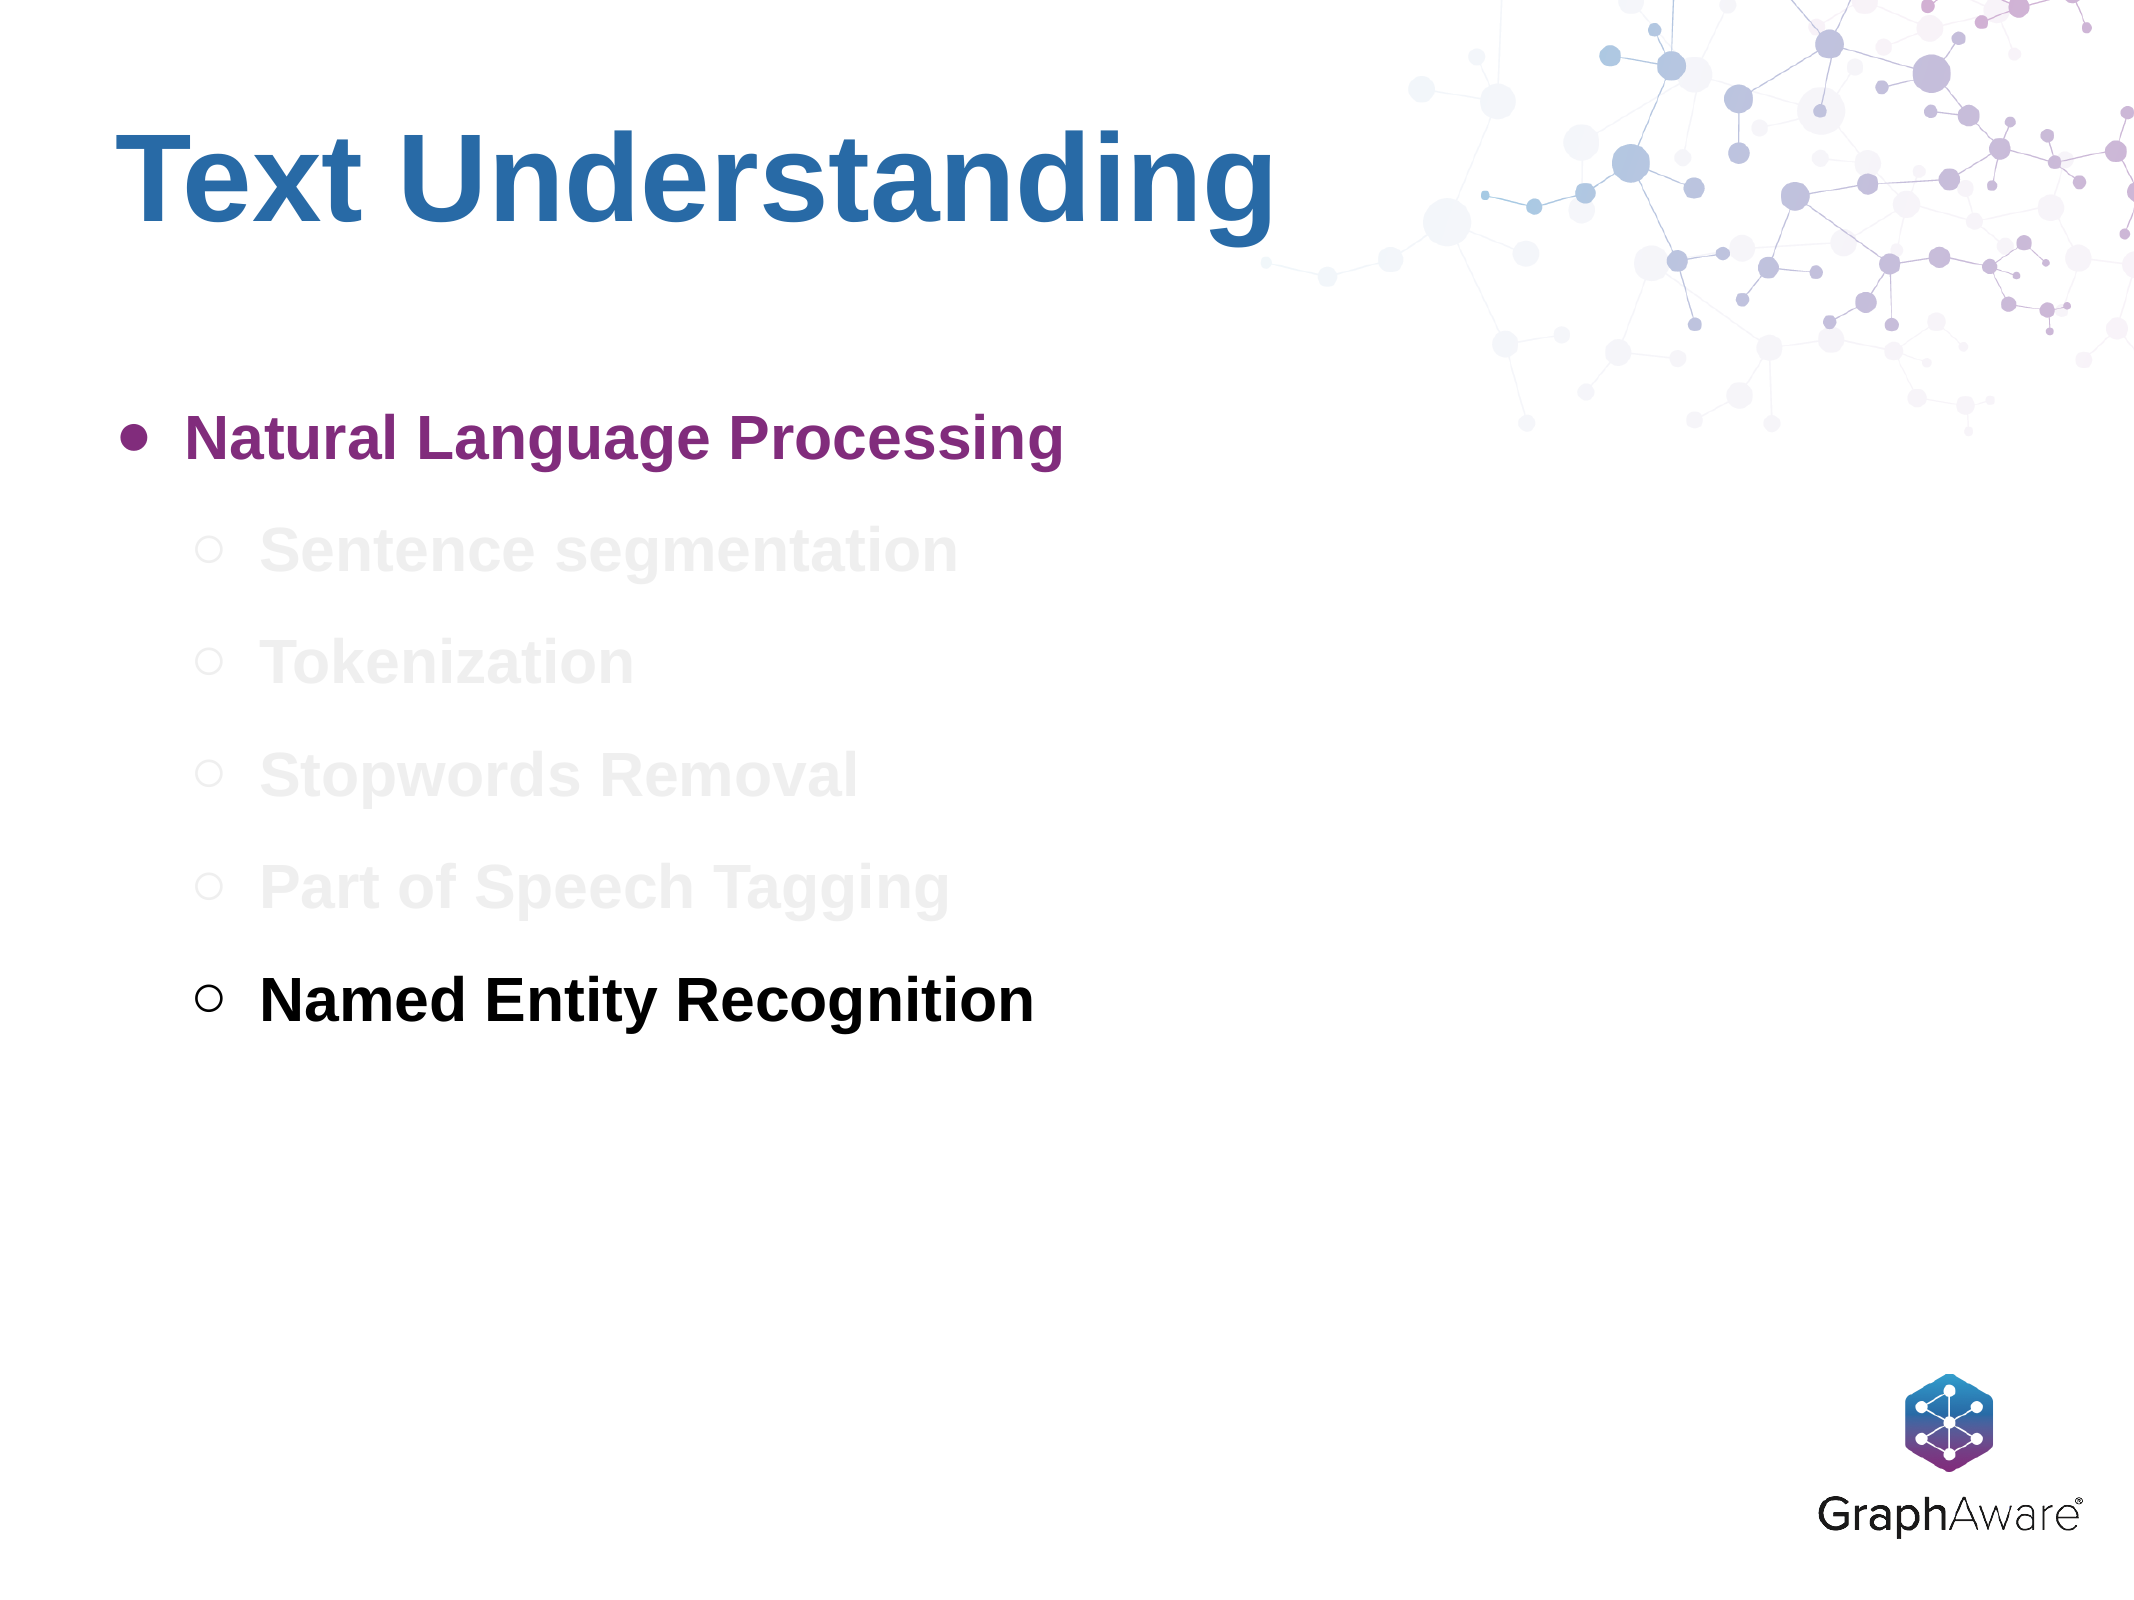

# Text Understanding
Natural Language Processing
Sentence segmentation
Tokenization
Stopwords Removal
Part of Speech Tagging
Named Entity Recognition